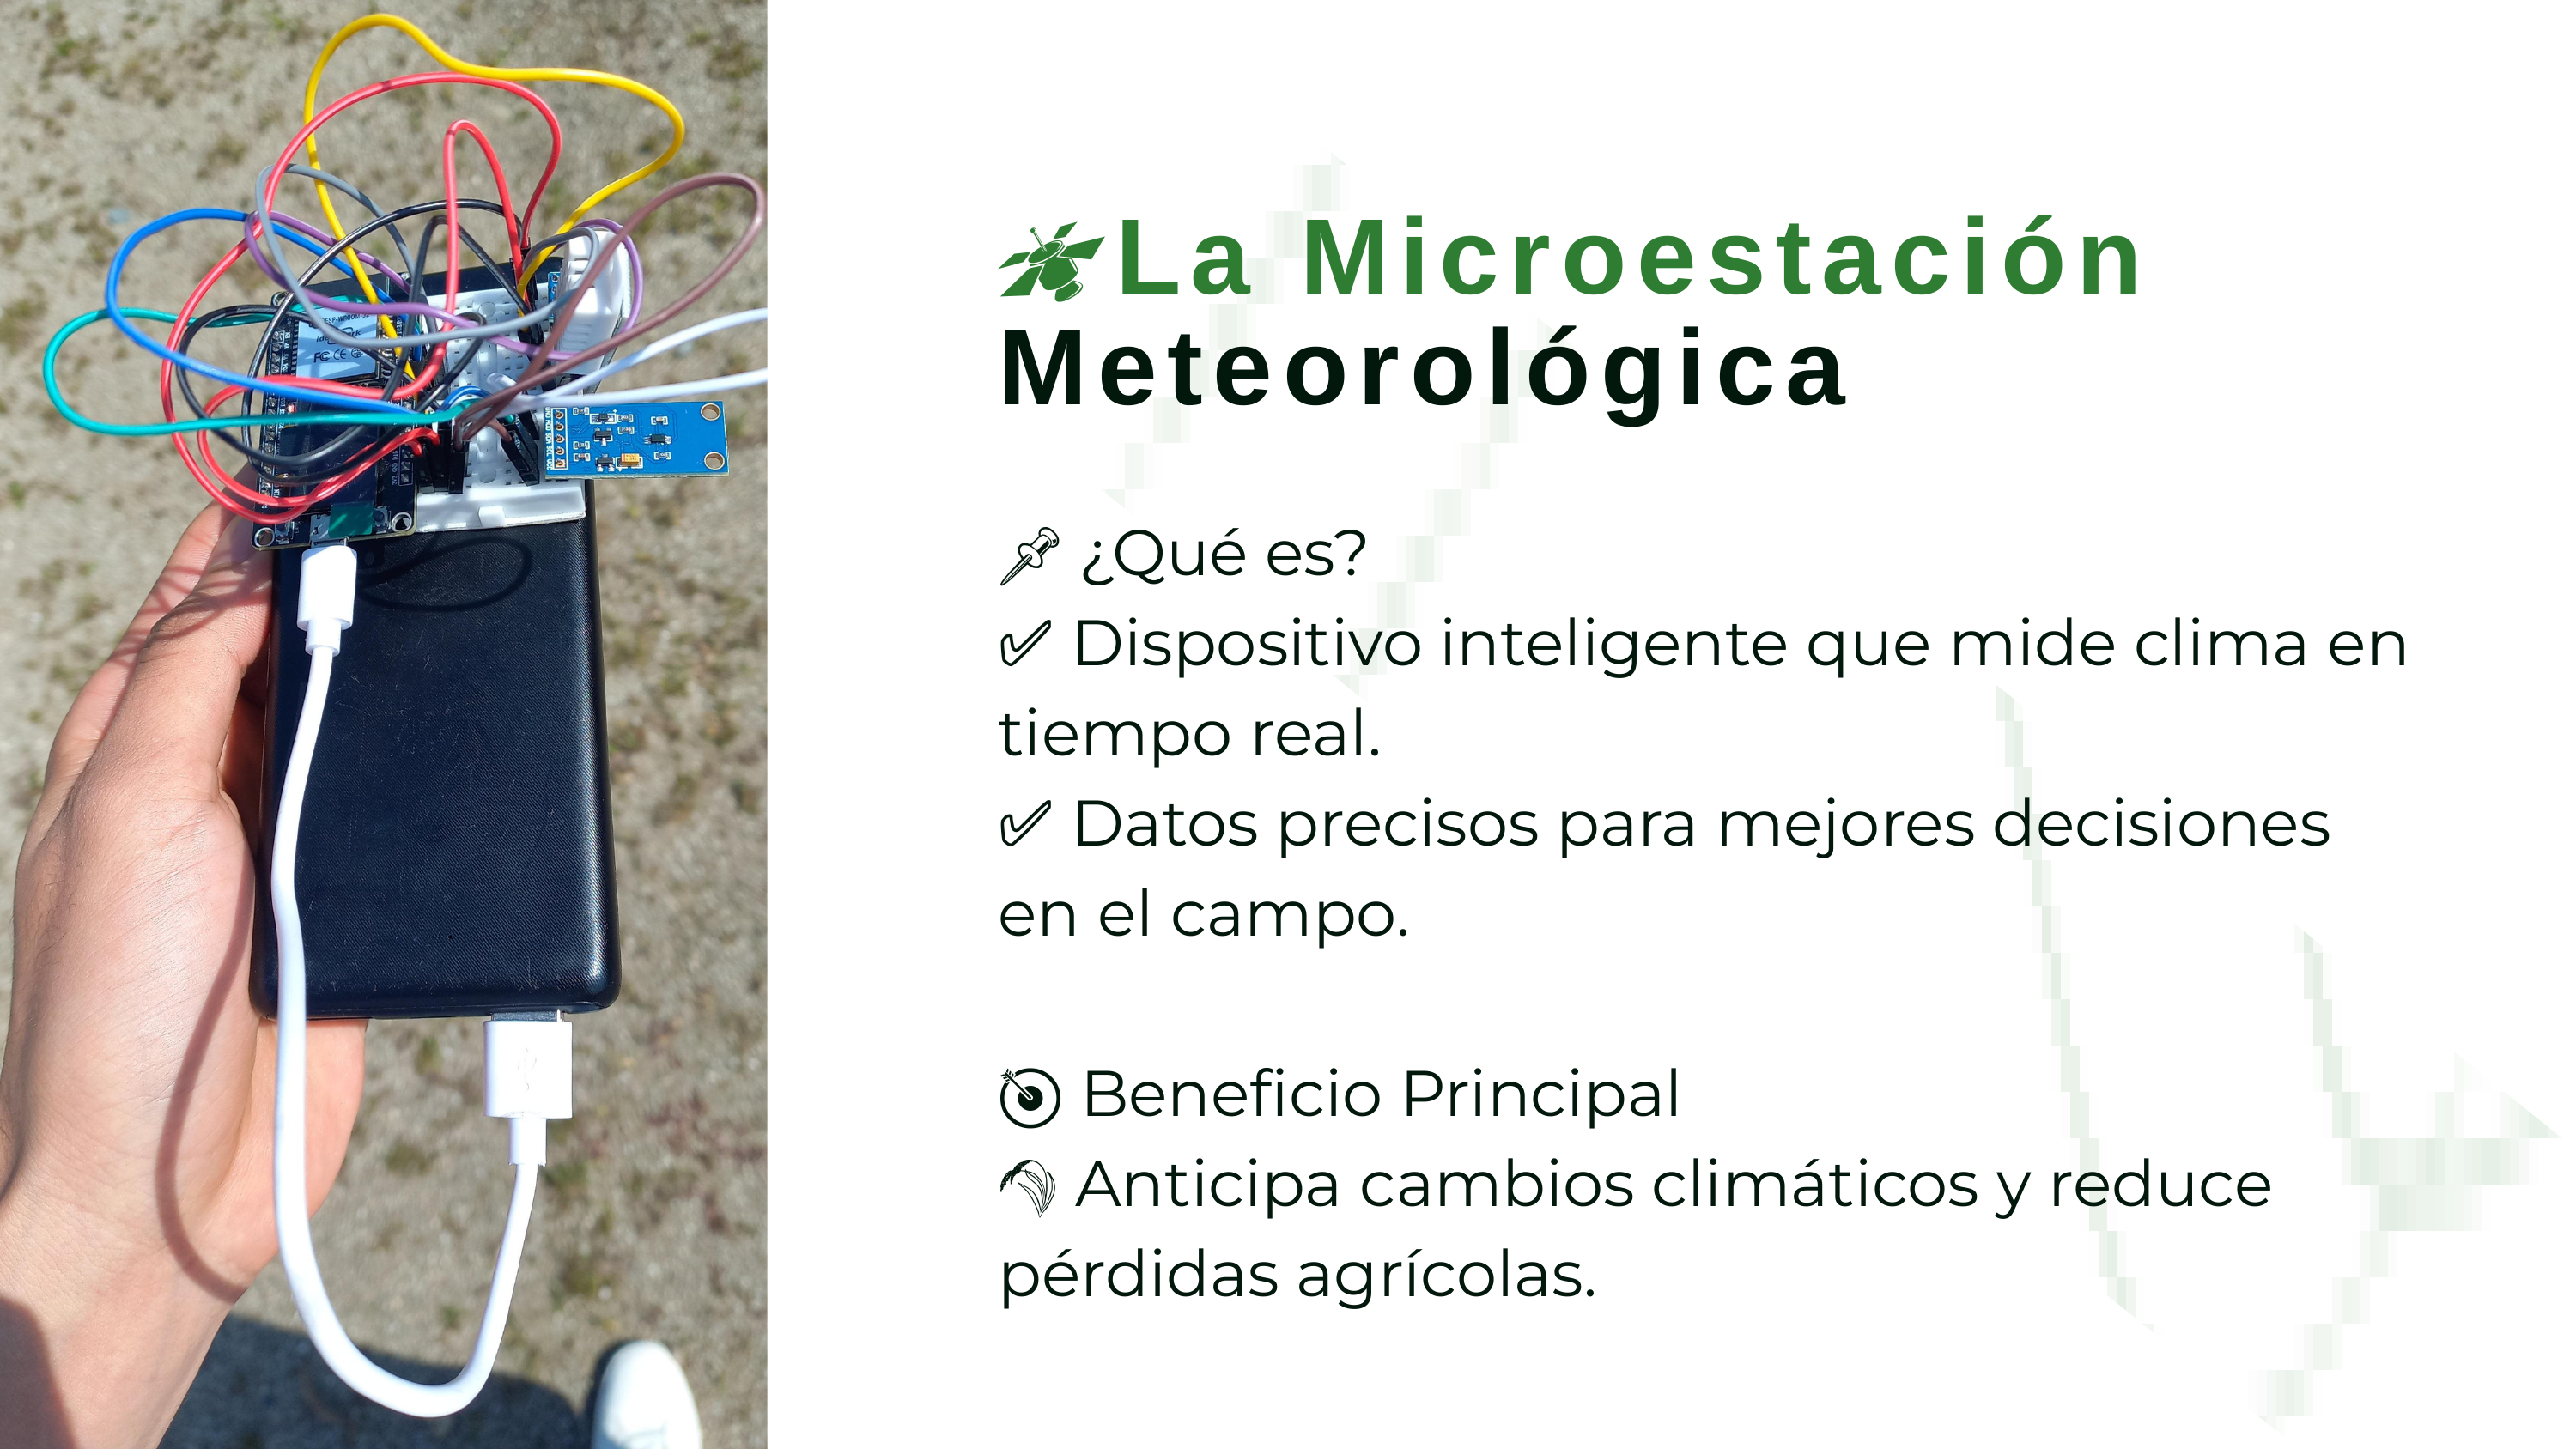

🛰️La Microestación
Meteorológica

📌 ¿Qué es?
✅ Dispositivo inteligente que mide clima en tiempo real.
✅ Datos precisos para mejores decisiones en el campo.

🎯 Beneficio Principal
🌾 Anticipa cambios climáticos y reduce pérdidas agrícolas.